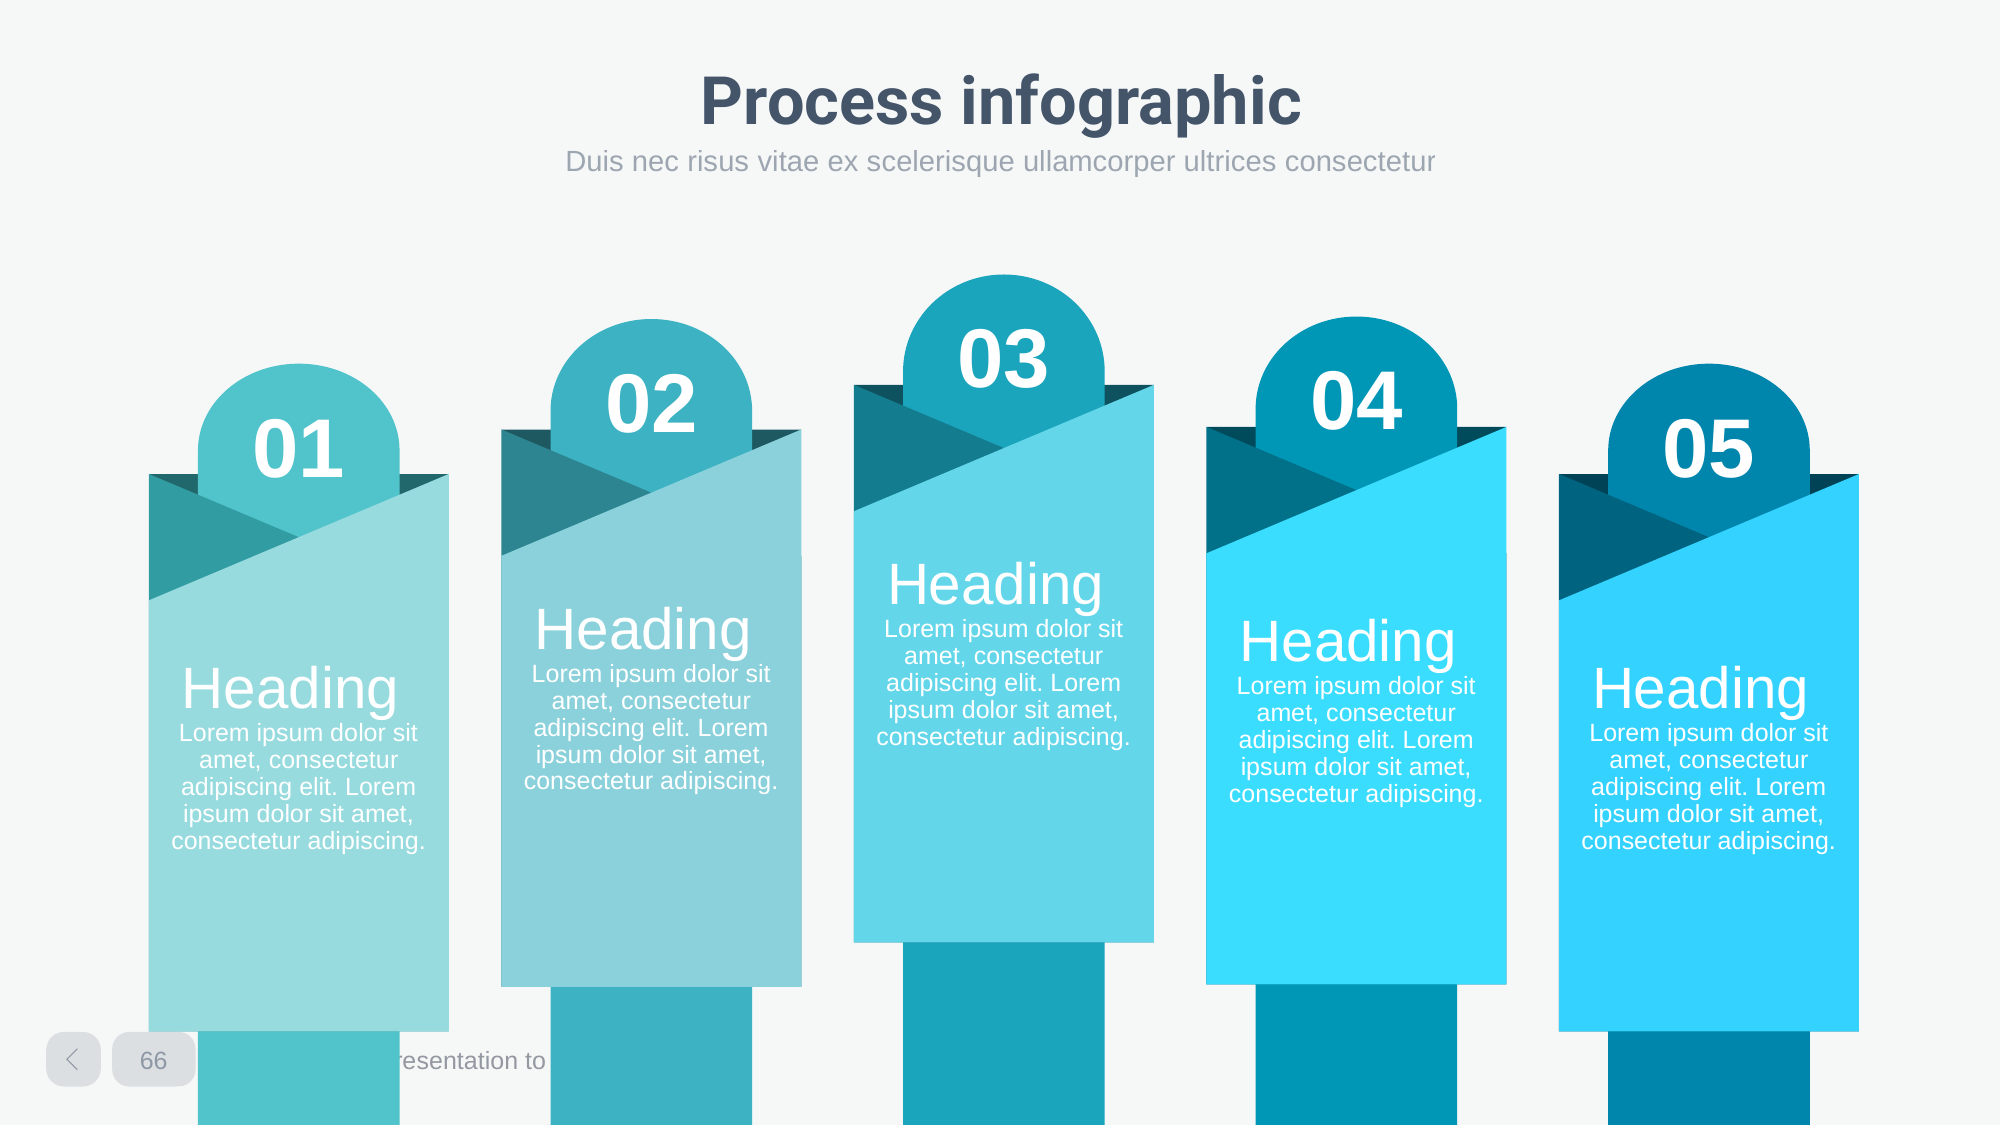

# Process infographic
Duis nec risus vitae ex scelerisque ullamcorper ultrices consectetur
03
04
02
01
05

Heading
Lorem ipsum dolor sit amet, consectetur adipiscing elit. Lorem ipsum dolor sit amet, consectetur adipiscing.

Heading
Lorem ipsum dolor sit amet, consectetur adipiscing elit. Lorem ipsum dolor sit amet, consectetur adipiscing.

Heading
Lorem ipsum dolor sit amet, consectetur adipiscing elit. Lorem ipsum dolor sit amet, consectetur adipiscing.

Heading
Lorem ipsum dolor sit amet, consectetur adipiscing elit. Lorem ipsum dolor sit amet, consectetur adipiscing.

Heading
Lorem ipsum dolor sit amet, consectetur adipiscing elit. Lorem ipsum dolor sit amet, consectetur adipiscing.